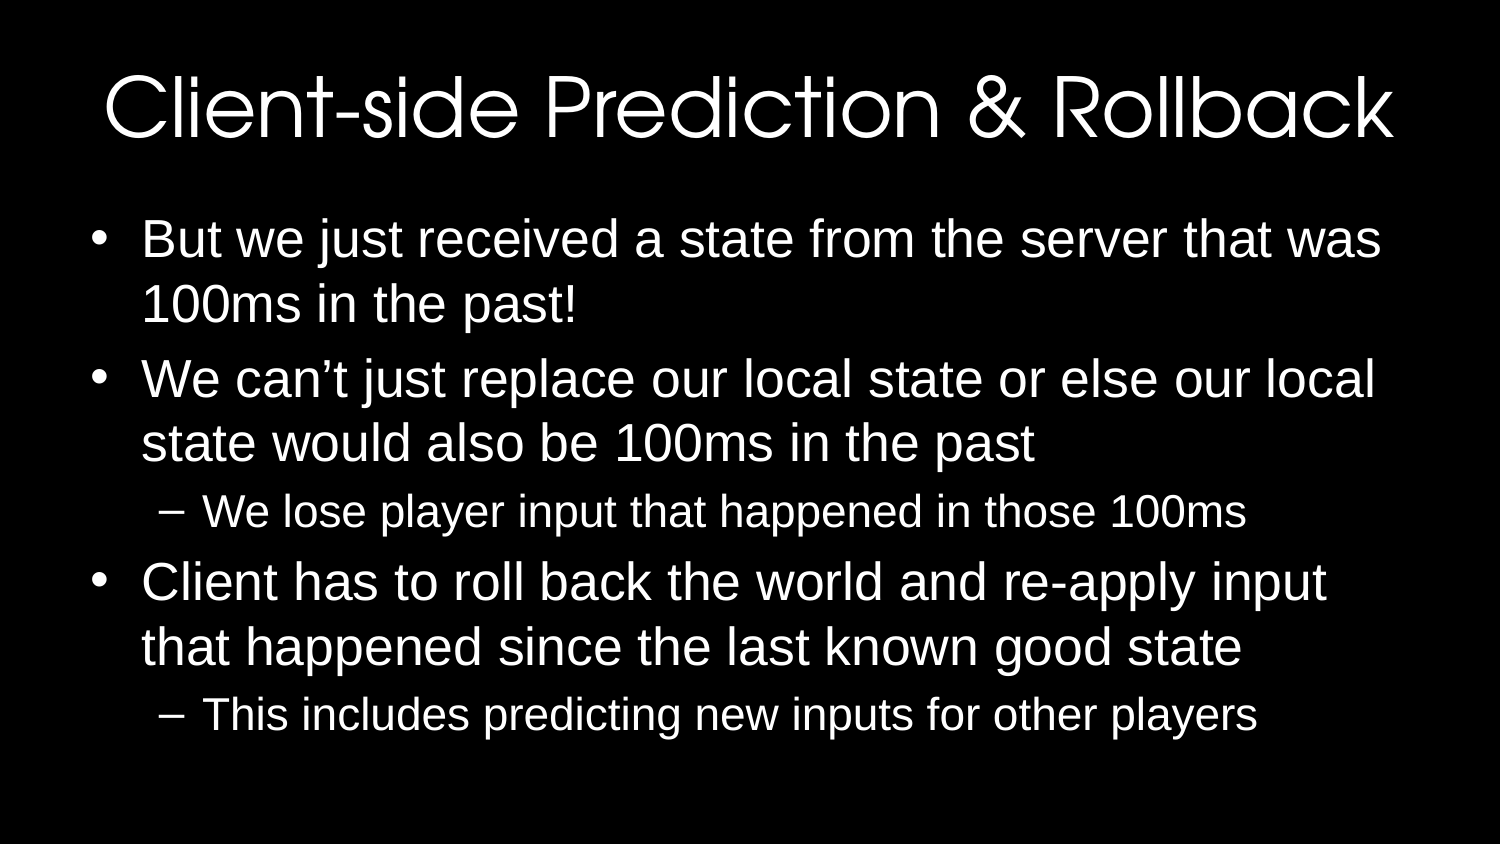

# Client-side Prediction & Rollback
But we just received a state from the server that was 100ms in the past!
We can’t just replace our local state or else our local state would also be 100ms in the past
We lose player input that happened in those 100ms
Client has to roll back the world and re-apply input that happened since the last known good state
This includes predicting new inputs for other players